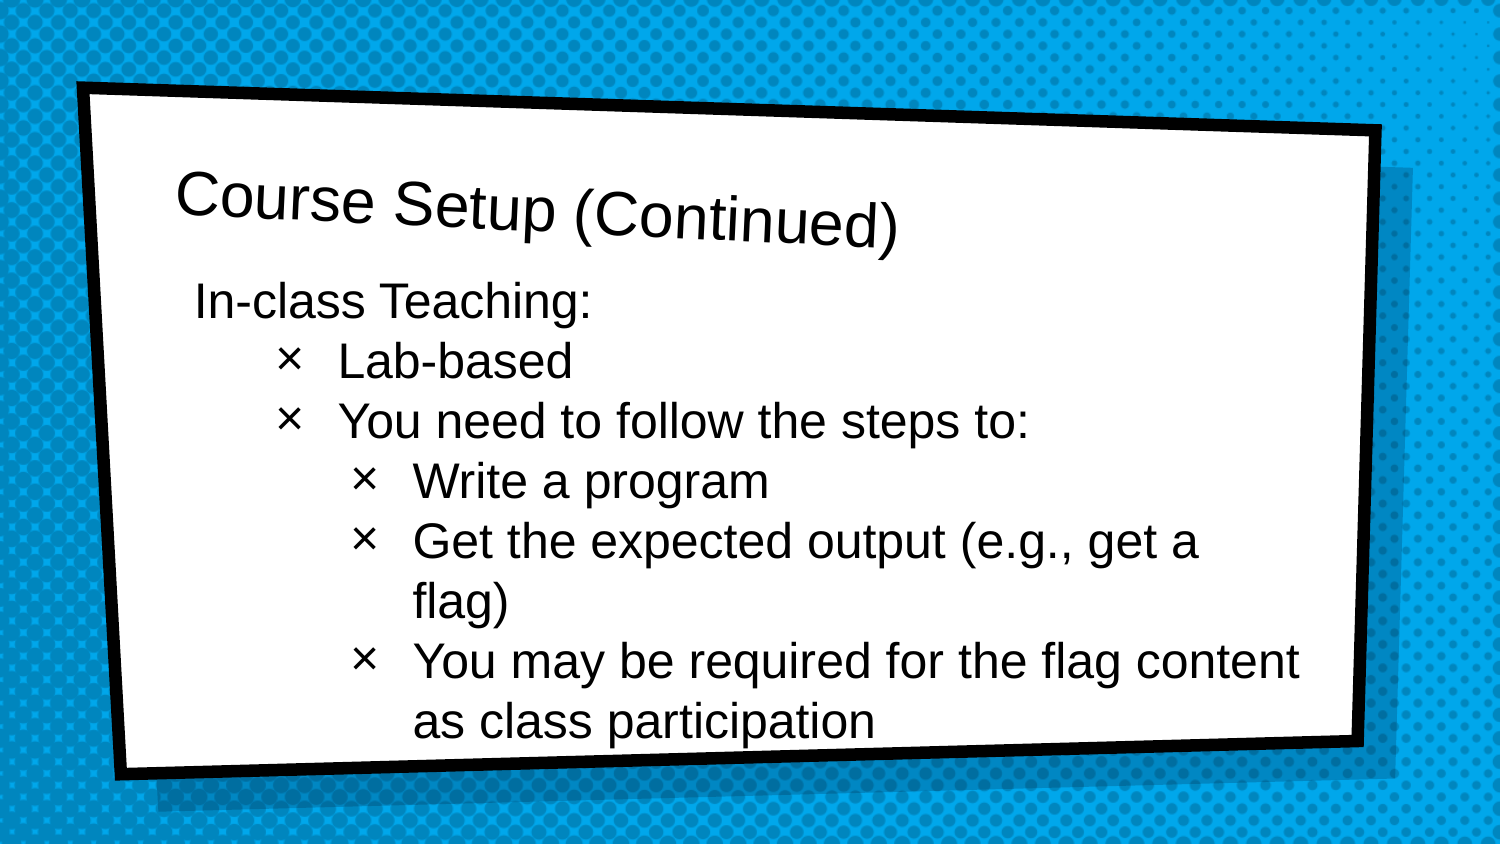

# Course Setup (Continued)
In-class Teaching:
Lab-based
You need to follow the steps to:
Write a program
Get the expected output (e.g., get a flag)
You may be required for the flag content as class participation